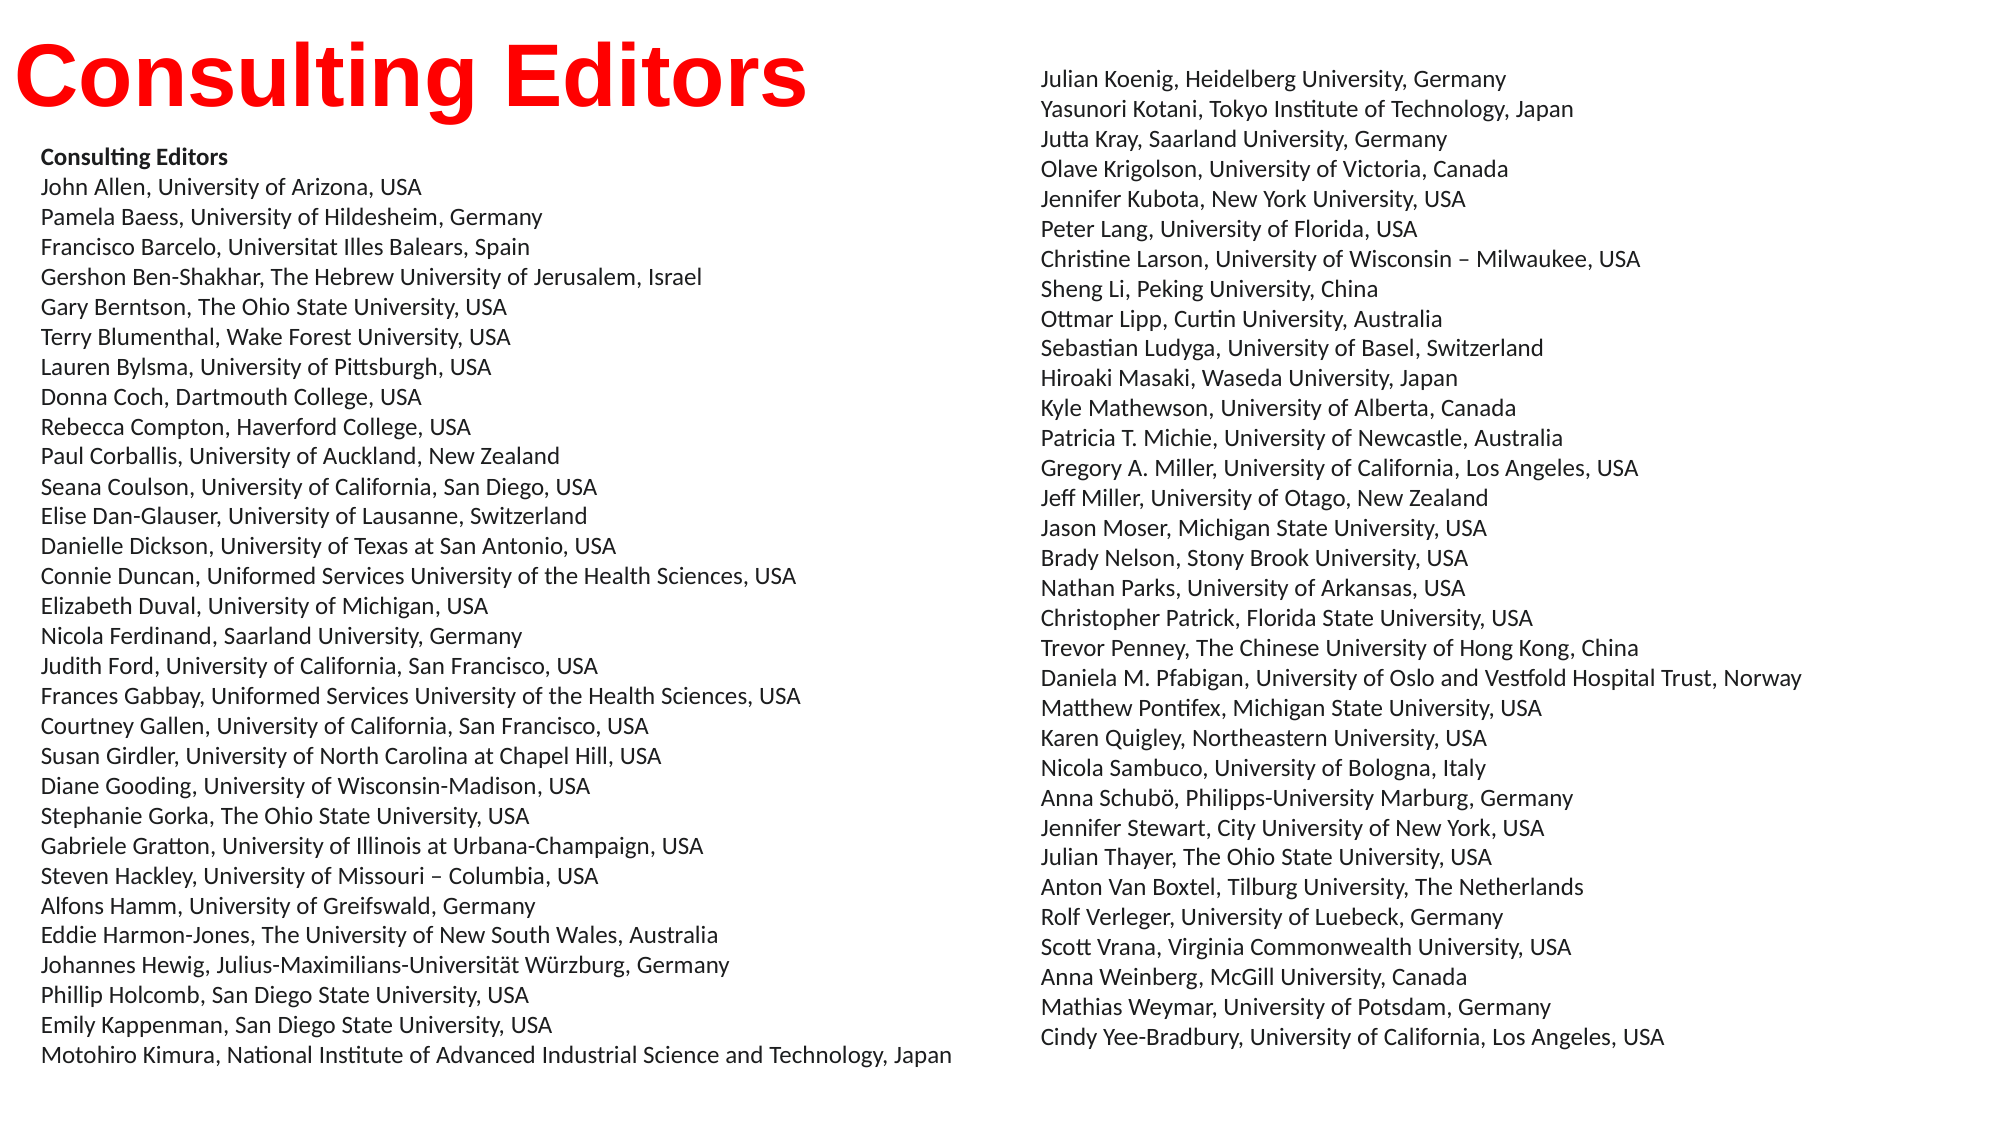

Consulting Editors
Julian Koenig, Heidelberg University, Germany
Yasunori Kotani, Tokyo Institute of Technology, Japan
Jutta Kray, Saarland University, Germany
Olave Krigolson, University of Victoria, Canada
Jennifer Kubota, New York University, USA
Peter Lang, University of Florida, USA
Christine Larson, University of Wisconsin – Milwaukee, USA
Sheng Li, Peking University, China
Ottmar Lipp, Curtin University, Australia
Sebastian Ludyga, University of Basel, Switzerland
Hiroaki Masaki, Waseda University, Japan
Kyle Mathewson, University of Alberta, Canada
Patricia T. Michie, University of Newcastle, Australia
Gregory A. Miller, University of California, Los Angeles, USA
Jeff Miller, University of Otago, New Zealand
Jason Moser, Michigan State University, USA
Brady Nelson, Stony Brook University, USA
Nathan Parks, University of Arkansas, USA
Christopher Patrick, Florida State University, USA
Trevor Penney, The Chinese University of Hong Kong, China
Daniela M. Pfabigan, University of Oslo and Vestfold Hospital Trust, Norway
Matthew Pontifex, Michigan State University, USA
Karen Quigley, Northeastern University, USA
Nicola Sambuco, University of Bologna, Italy
Anna Schubö, Philipps-University Marburg, Germany
Jennifer Stewart, City University of New York, USA
Julian Thayer, The Ohio State University, USA
Anton Van Boxtel, Tilburg University, The Netherlands
Rolf Verleger, University of Luebeck, Germany
Scott Vrana, Virginia Commonwealth University, USA
Anna Weinberg, McGill University, Canada
Mathias Weymar, University of Potsdam, Germany
Cindy Yee-Bradbury, University of California, Los Angeles, USA
Consulting Editors
John Allen, University of Arizona, USA
Pamela Baess, University of Hildesheim, Germany
Francisco Barcelo, Universitat Illes Balears, Spain
Gershon Ben-Shakhar, The Hebrew University of Jerusalem, Israel
Gary Berntson, The Ohio State University, USA
Terry Blumenthal, Wake Forest University, USA
Lauren Bylsma, University of Pittsburgh, USA
Donna Coch, Dartmouth College, USA
Rebecca Compton, Haverford College, USA
Paul Corballis, University of Auckland, New Zealand
Seana Coulson, University of California, San Diego, USA
Elise Dan-Glauser, University of Lausanne, Switzerland
Danielle Dickson, University of Texas at San Antonio, USA
Connie Duncan, Uniformed Services University of the Health Sciences, USA
Elizabeth Duval, University of Michigan, USA
Nicola Ferdinand, Saarland University, Germany
Judith Ford, University of California, San Francisco, USA
Frances Gabbay, Uniformed Services University of the Health Sciences, USA
Courtney Gallen, University of California, San Francisco, USA
Susan Girdler, University of North Carolina at Chapel Hill, USA
Diane Gooding, University of Wisconsin-Madison, USA
Stephanie Gorka, The Ohio State University, USA
Gabriele Gratton, University of Illinois at Urbana-Champaign, USA
Steven Hackley, University of Missouri – Columbia, USA
Alfons Hamm, University of Greifswald, Germany
Eddie Harmon-Jones, The University of New South Wales, Australia
Johannes Hewig, Julius-Maximilians-Universität Würzburg, Germany
Phillip Holcomb, San Diego State University, USA
Emily Kappenman, San Diego State University, USA
Motohiro Kimura, National Institute of Advanced Industrial Science and Technology, Japan